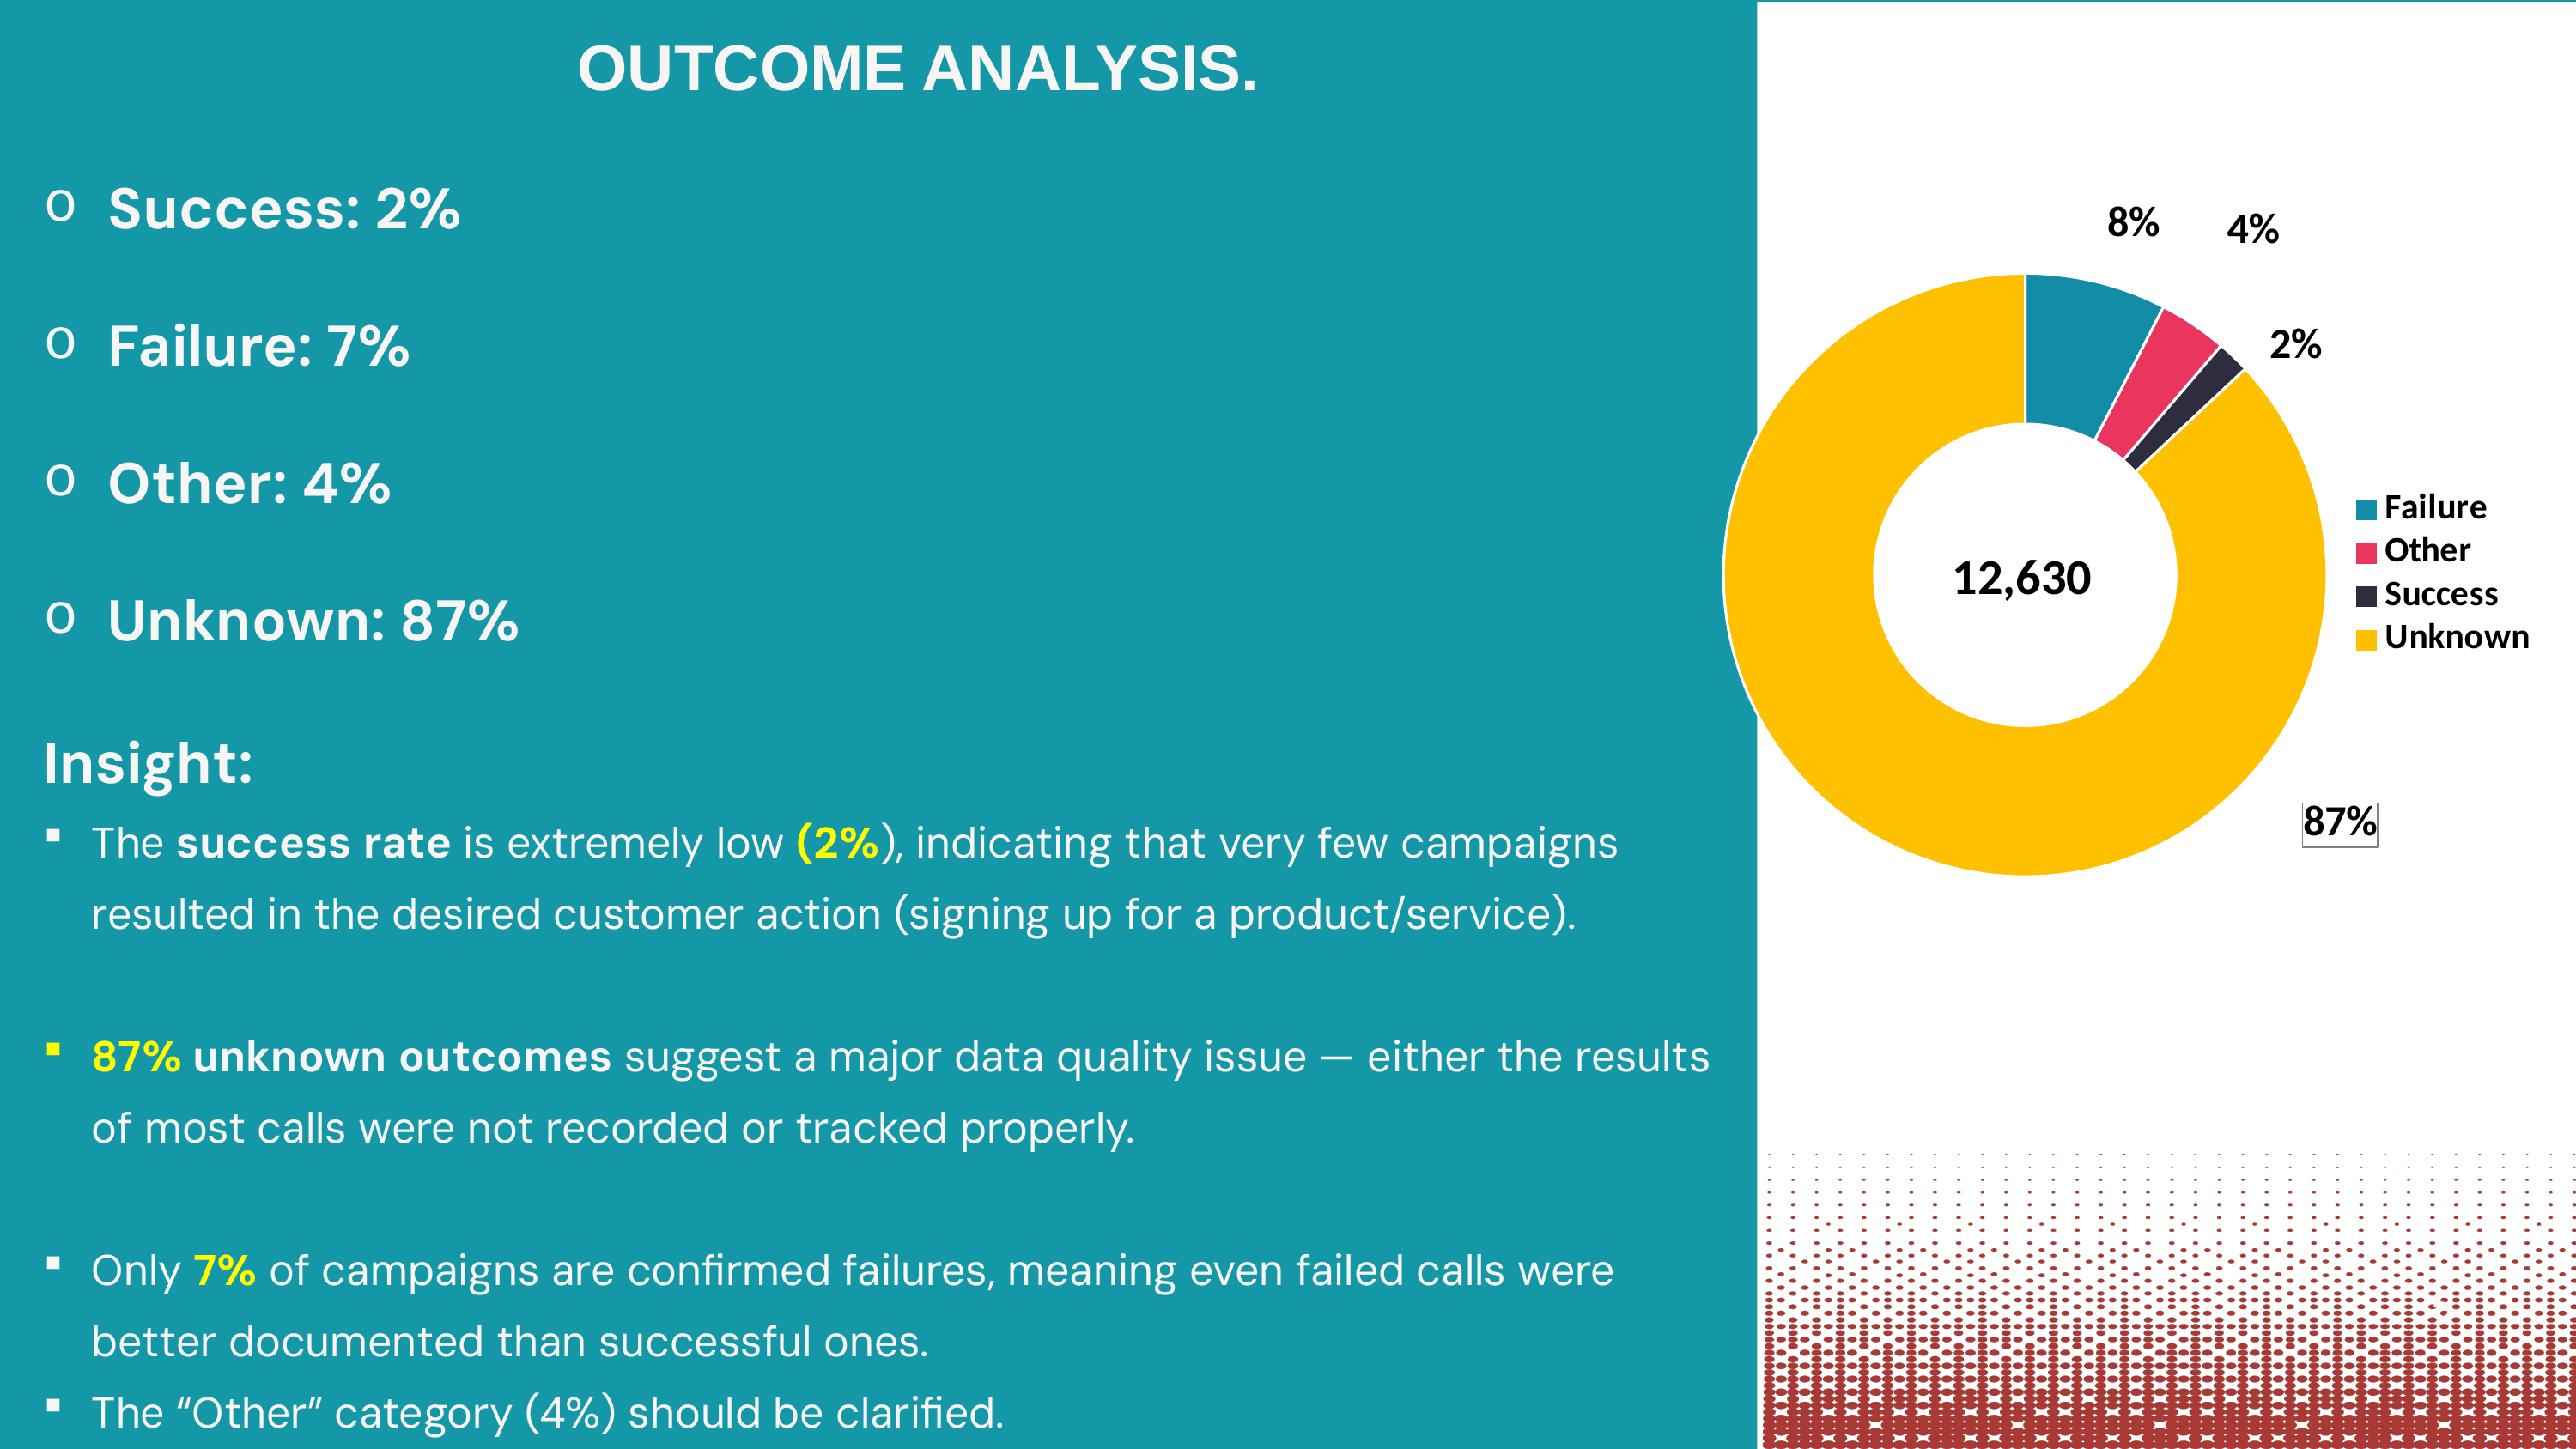

OUTCOME ANALYSIS.

### Chart

| Category |  |
|---|---|
| Failure | 0.07585114806017419 |
| Other | 0.03665874901029295 |
| Success | 0.017735550277117974 |
| Unknown | 0.8697545526524149 |
12,630
Success: 2%

Failure: 7%

Other: 4%

Unknown: 87%

Insight:
The success rate is extremely low (2%), indicating that very few campaigns resulted in the desired customer action (signing up for a product/service).

87% unknown outcomes suggest a major data quality issue — either the results of most calls were not recorded or tracked properly.

Only 7% of campaigns are confirmed failures, meaning even failed calls were better documented than successful ones.
The “Other” category (4%) should be clarified.

5